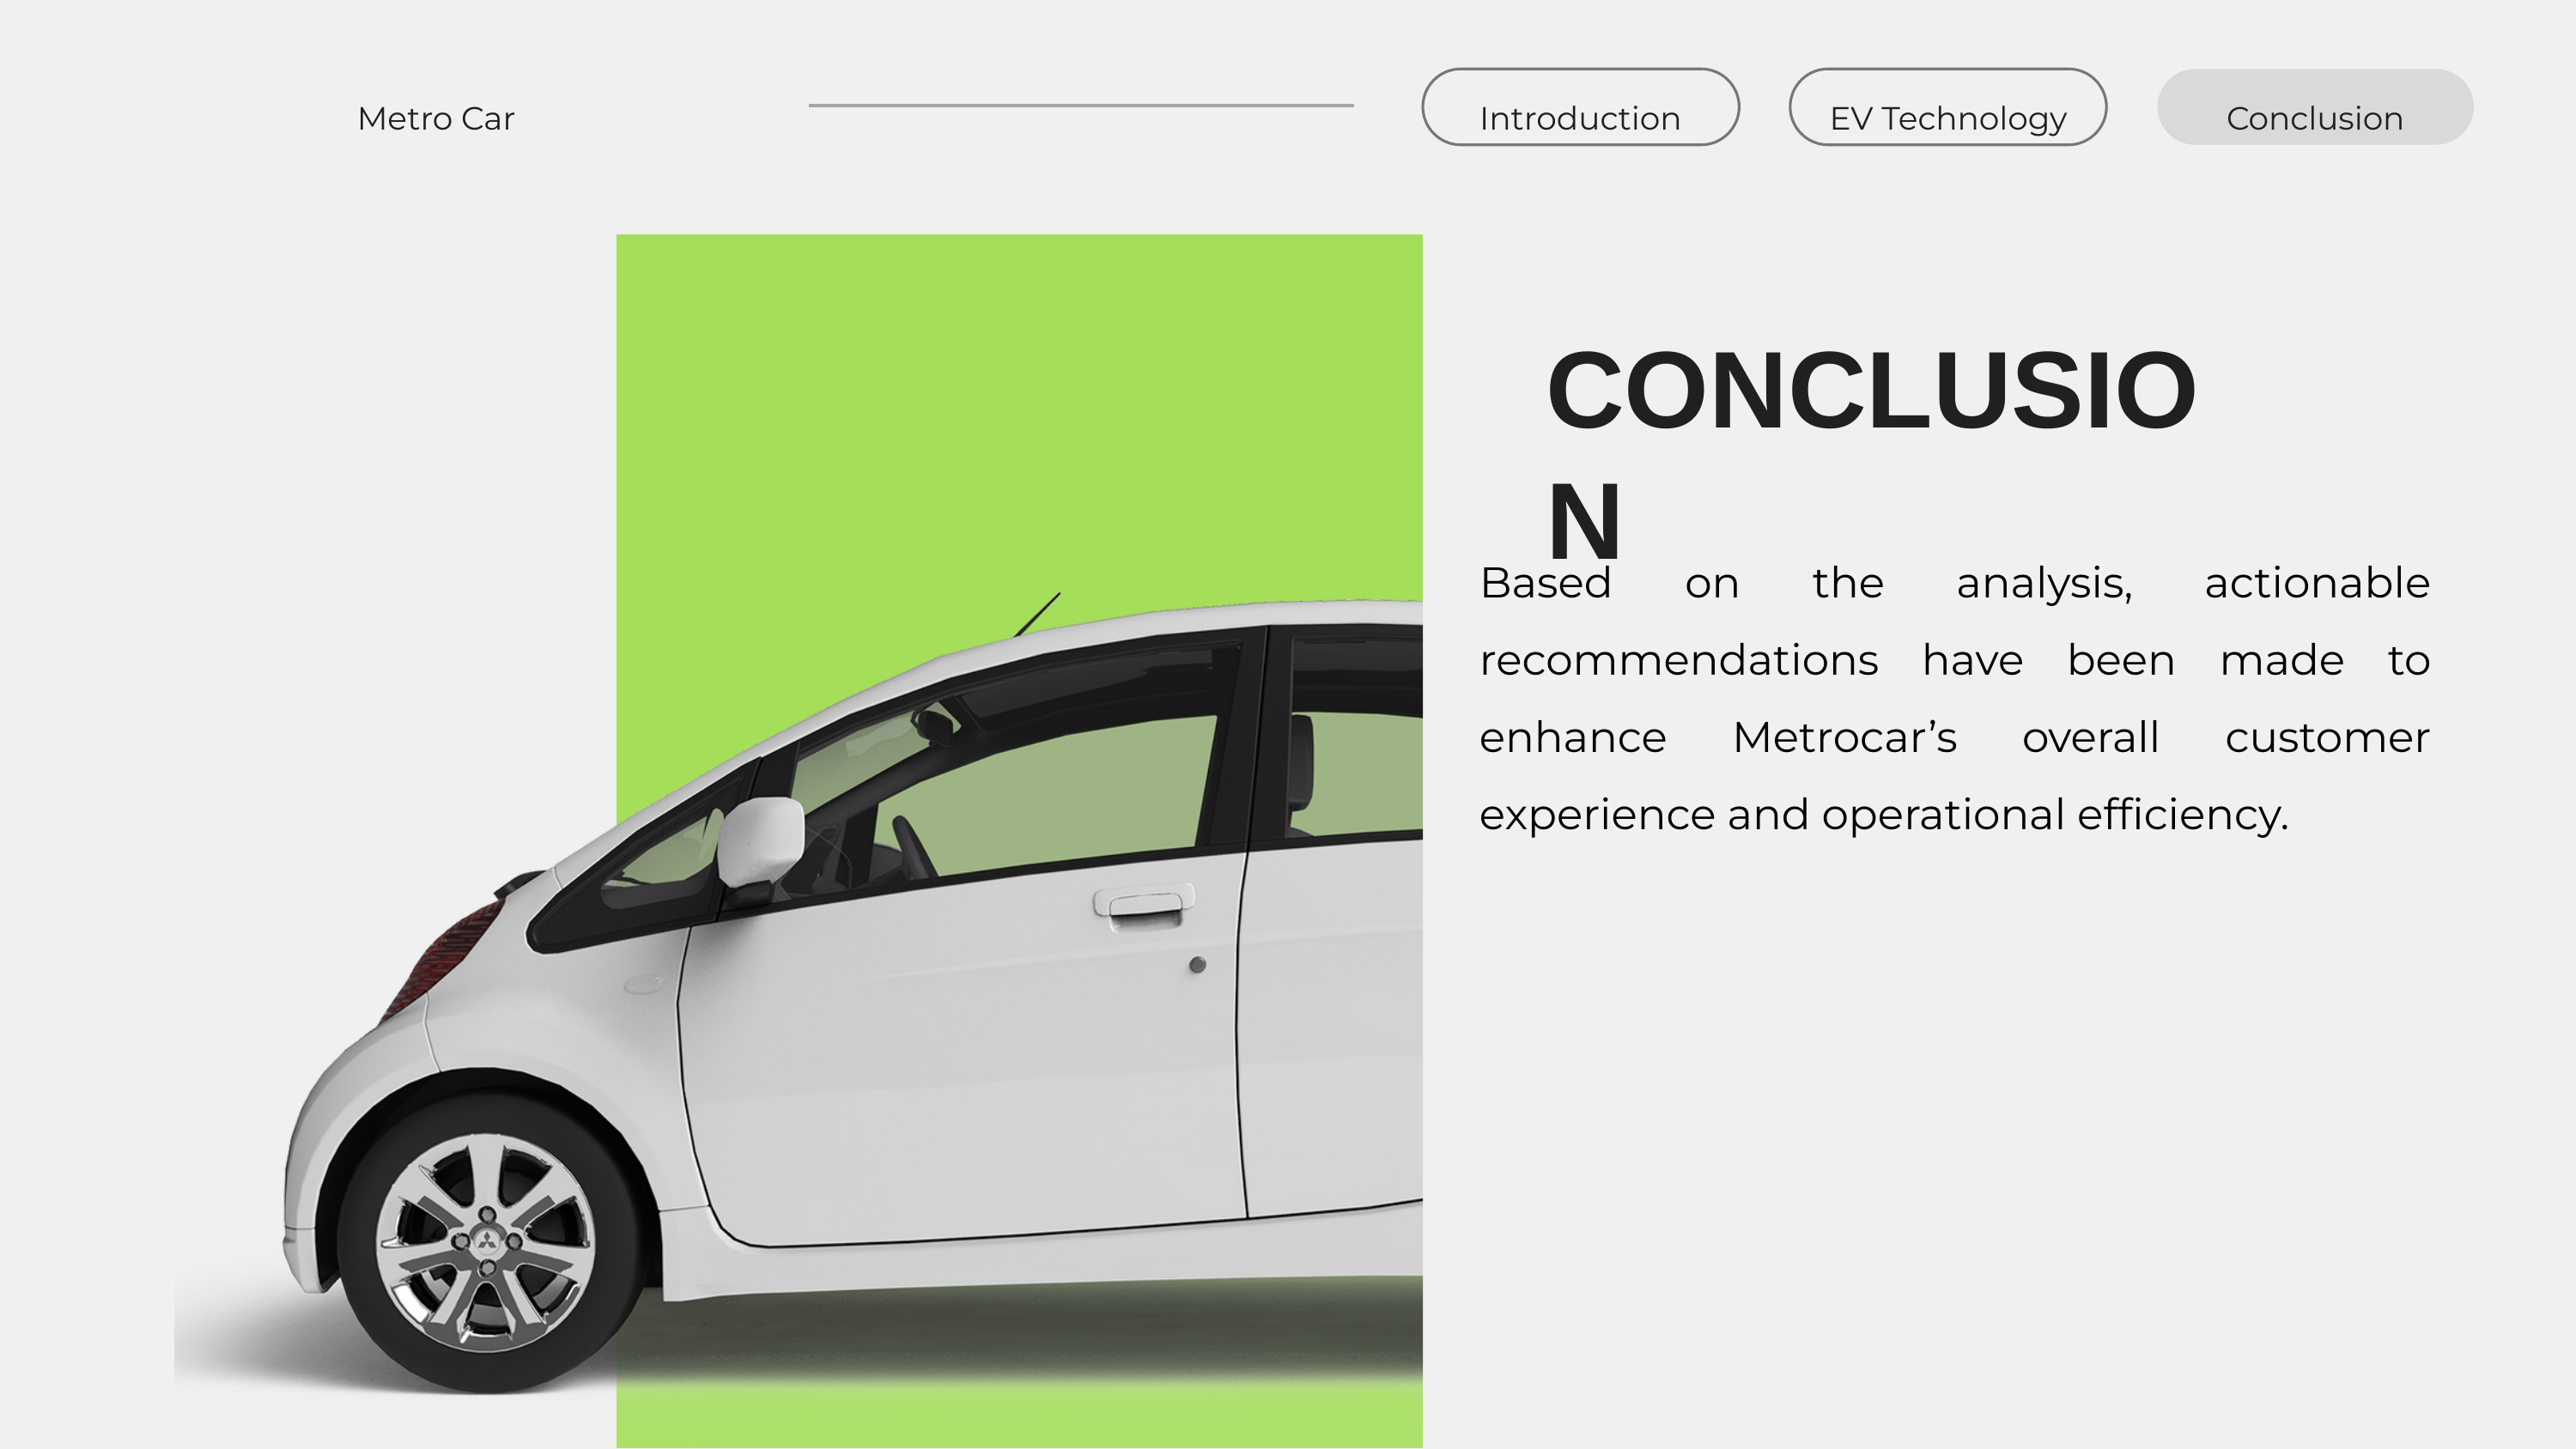

Metro Car
Introduction
EV Technology
Conclusion

CONCLUSION
Based on the analysis, actionable recommendations have been made to enhance Metrocar’s overall customer experience and operational efficiency.